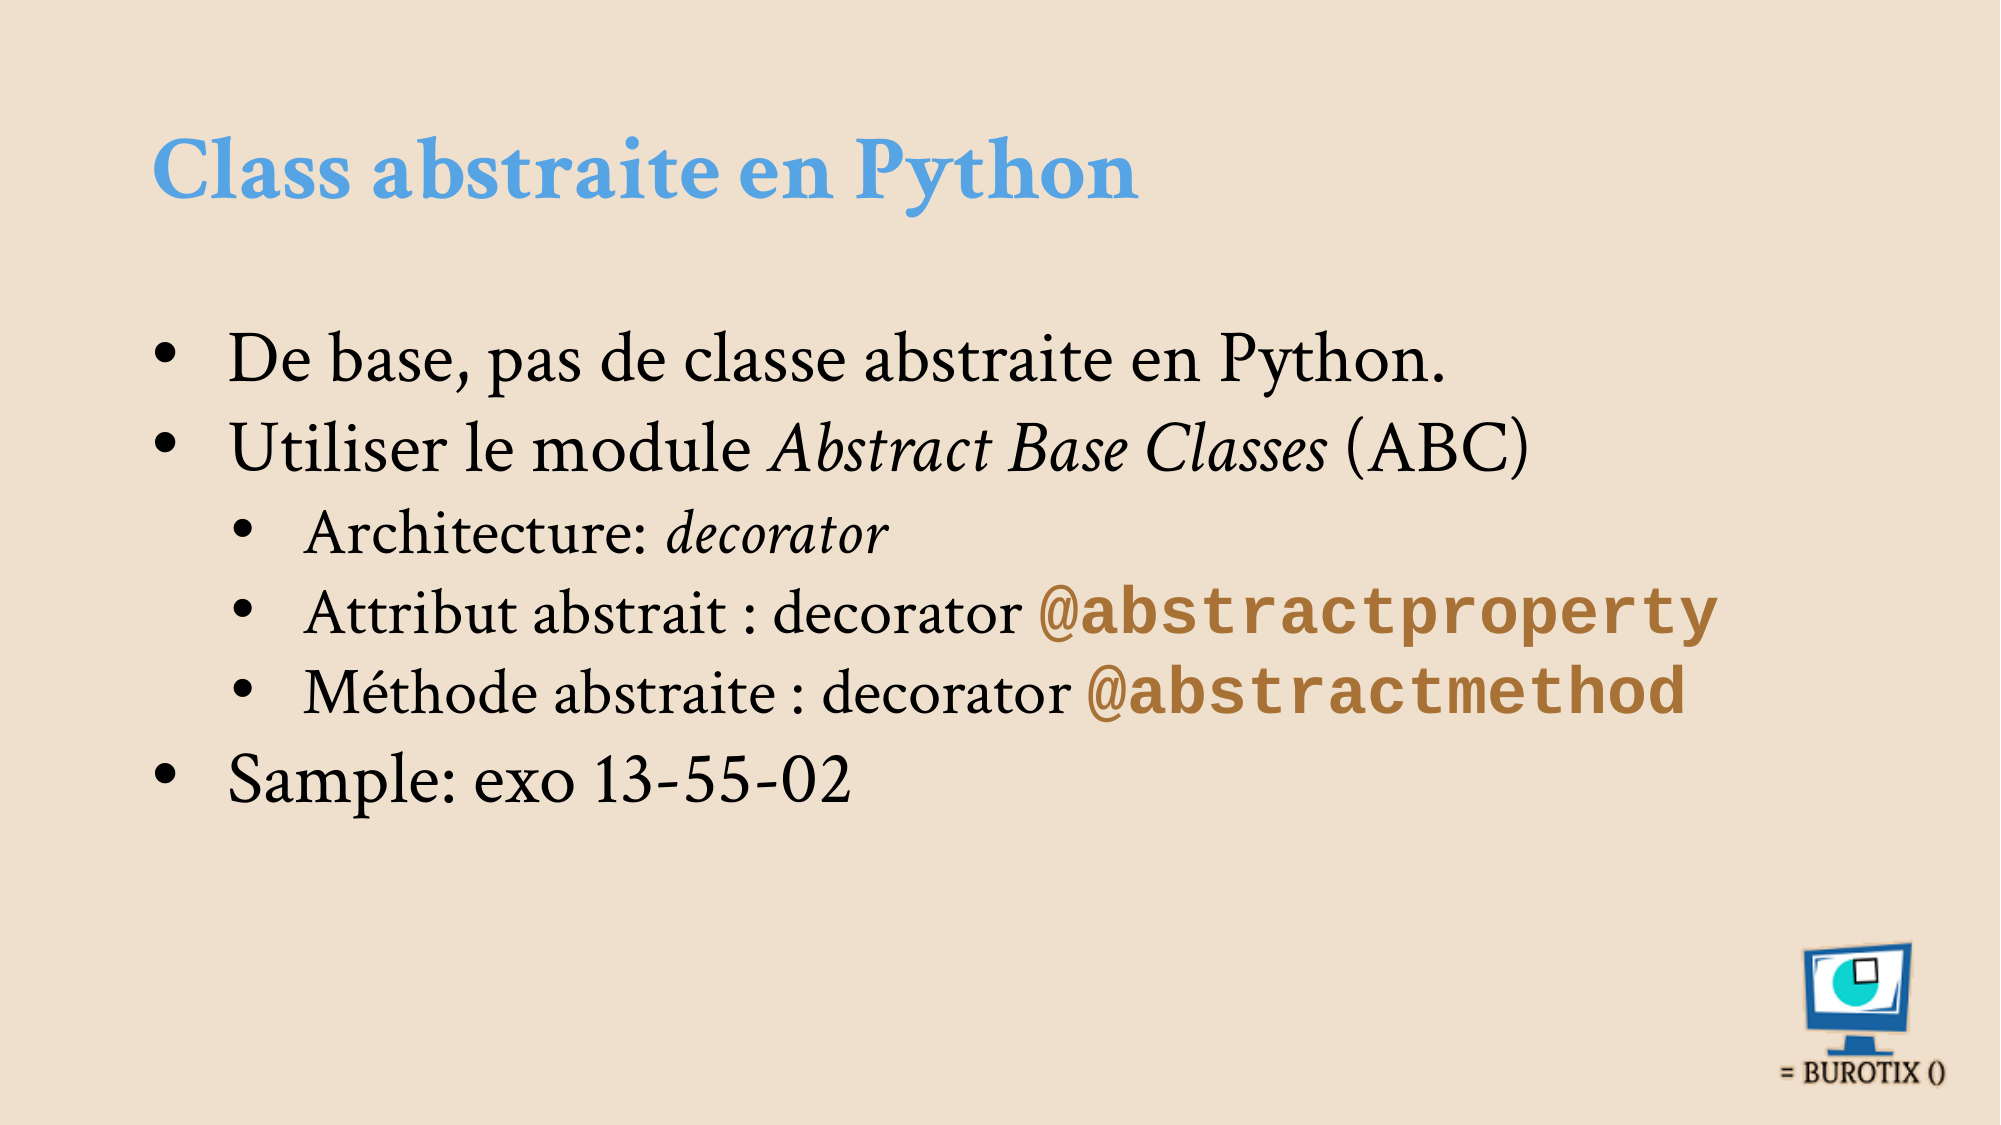

# Class abstraite en Python
De base, pas de classe abstraite en Python.
Utiliser le module Abstract Base Classes (ABC)
Architecture: decorator
Attribut abstrait : decorator @abstractproperty
Méthode abstraite : decorator @abstractmethod
Sample: exo 13-55-02